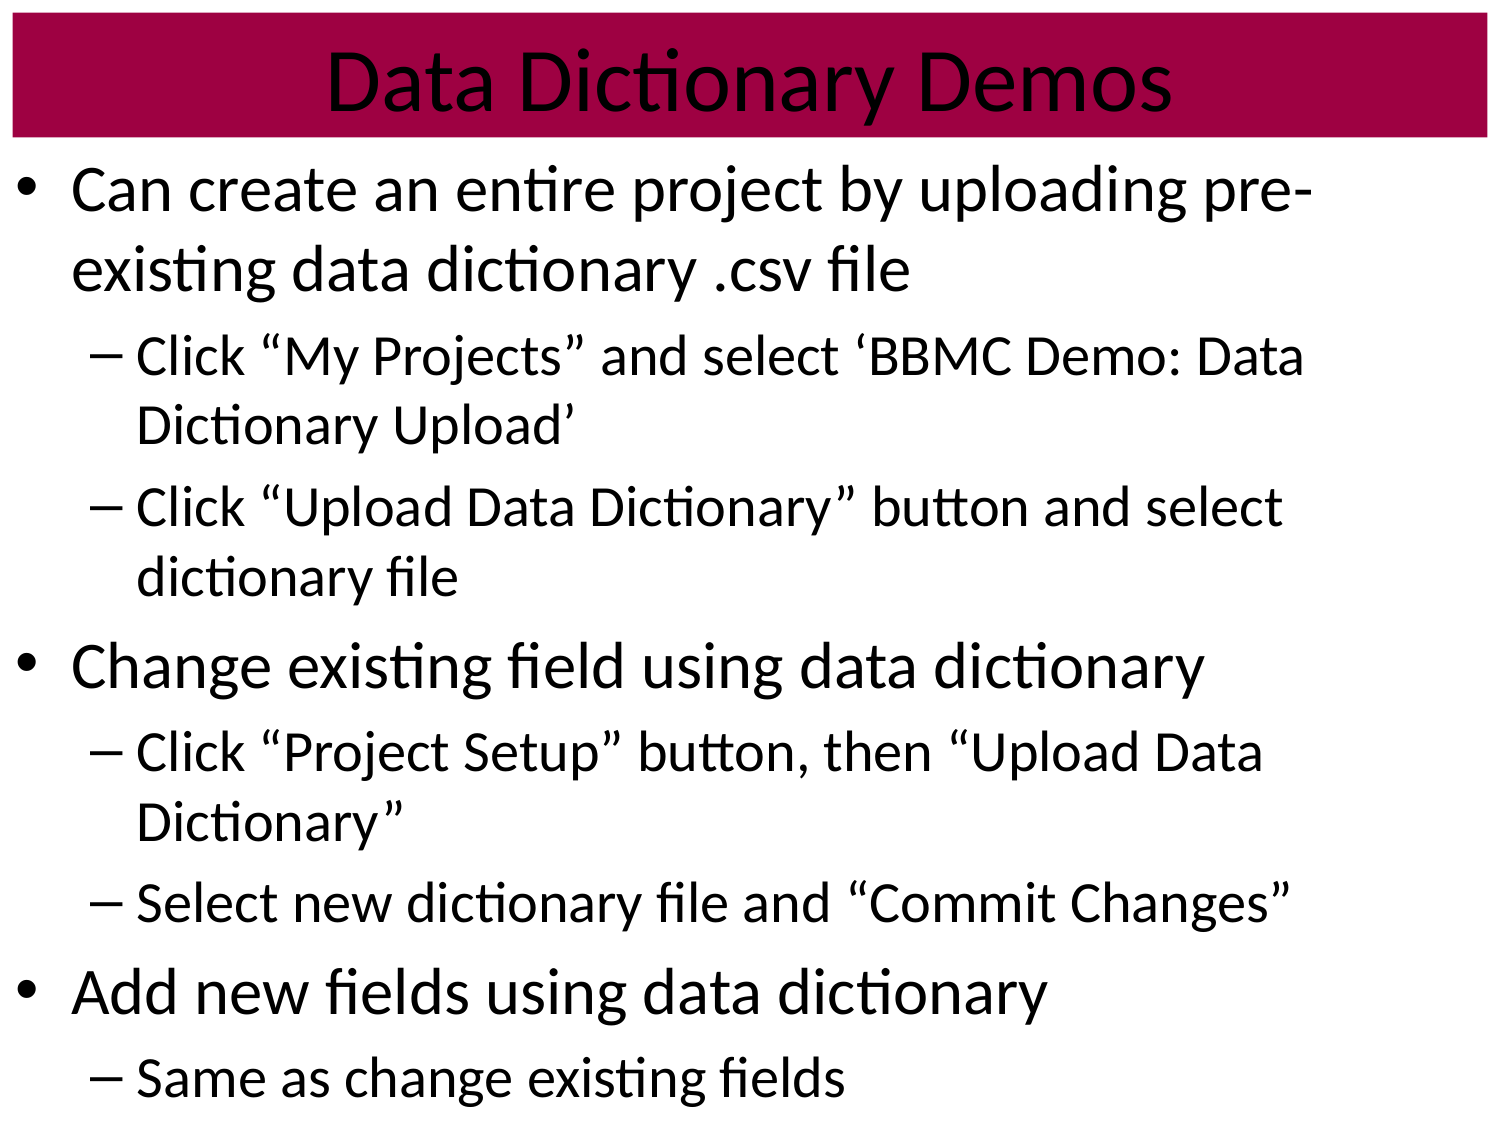

# Data Dictionary Demos
Can create an entire project by uploading pre-existing data dictionary .csv file
Click “My Projects” and select ‘BBMC Demo: Data Dictionary Upload’
Click “Upload Data Dictionary” button and select dictionary file
Change existing field using data dictionary
Click “Project Setup” button, then “Upload Data Dictionary”
Select new dictionary file and “Commit Changes”
Add new fields using data dictionary
Same as change existing fields